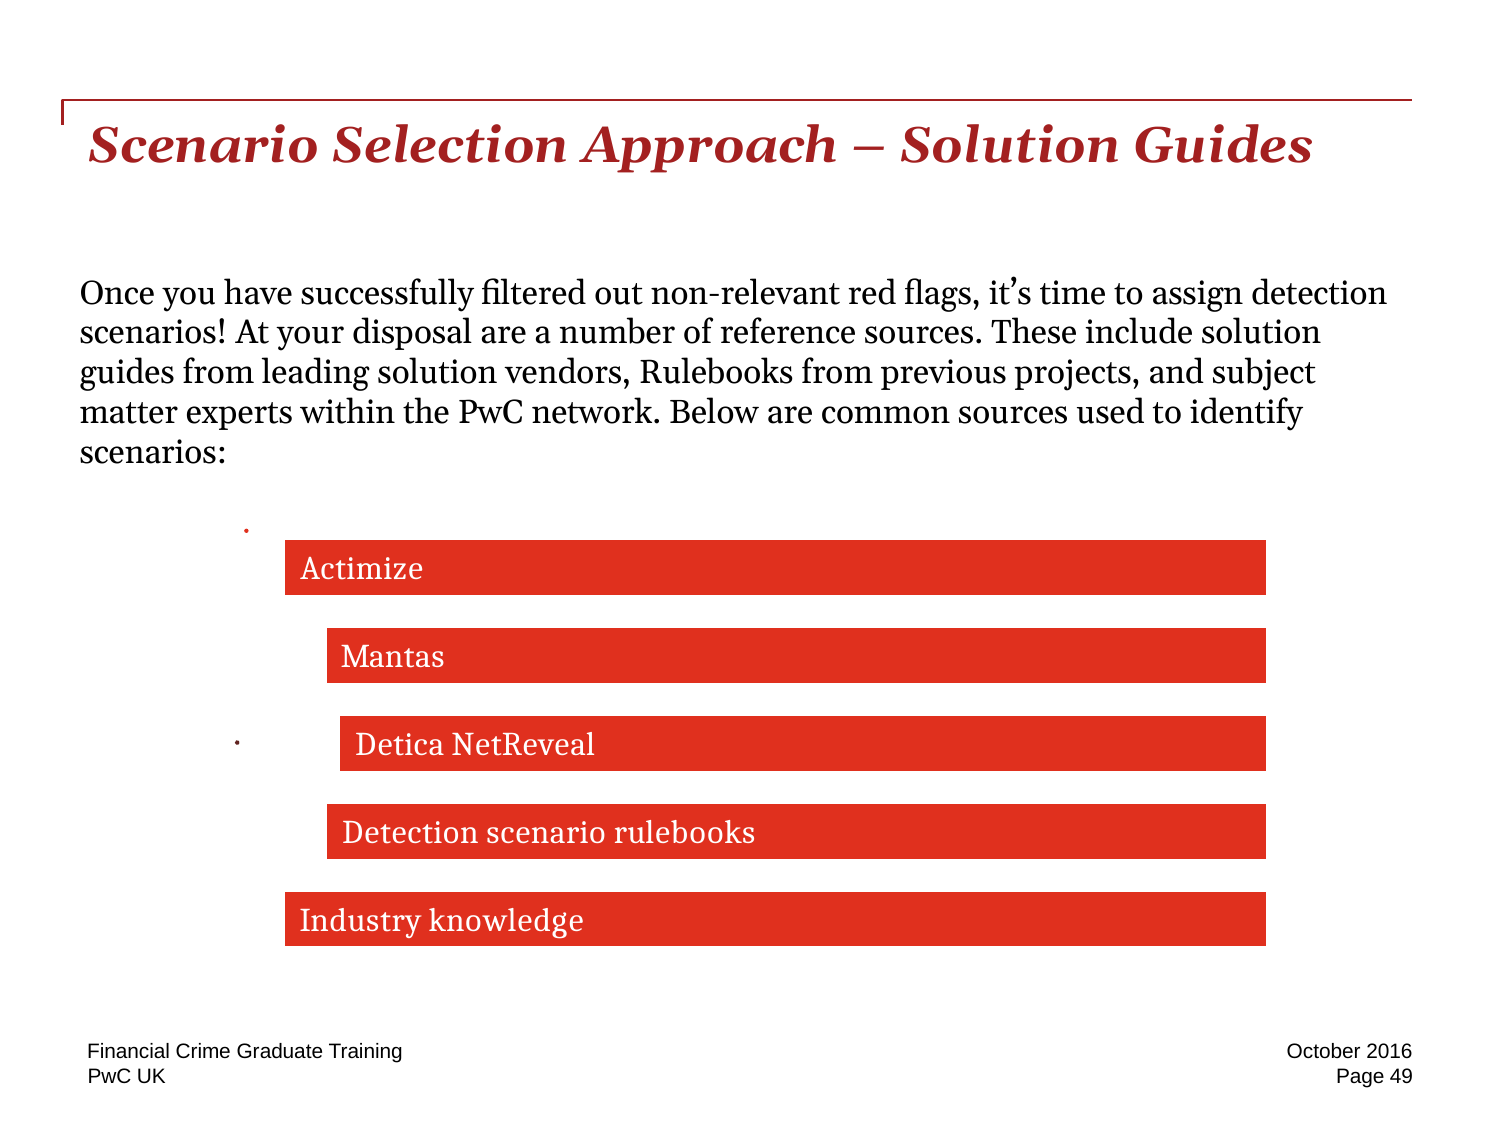

# Scenario Selection Approach – Solution Guides
Once you have successfully filtered out non-relevant red flags, it’s time to assign detection scenarios! At your disposal are a number of reference sources. These include solution guides from leading solution vendors, Rulebooks from previous projects, and subject matter experts within the PwC network. Below are common sources used to identify scenarios:
Actimize
Mantas
Detica NetReveal
Detection scenario rulebooks
Industry knowledge
Financial Crime Graduate Training
October 2016
Page 49